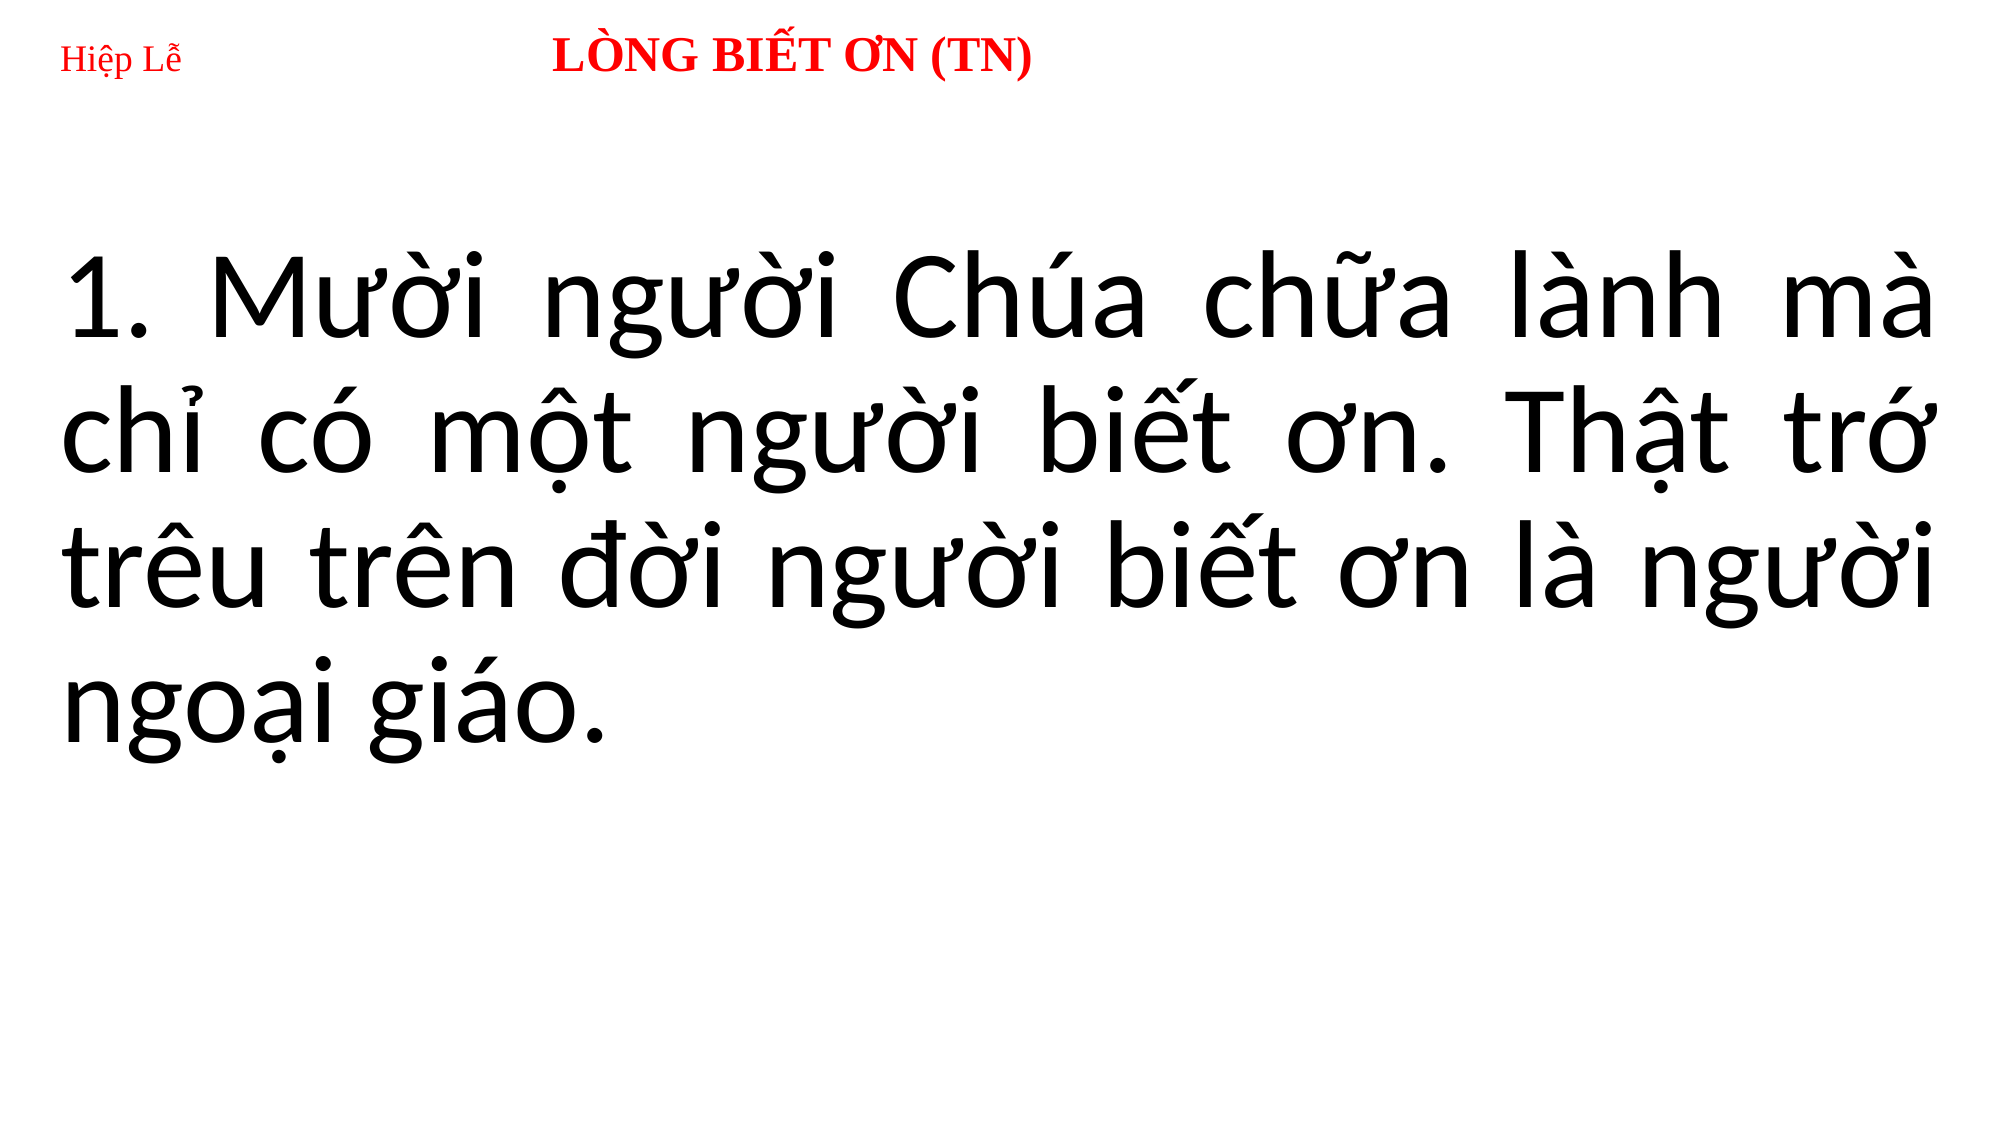

# Hiệp Lễ                                       LÒNG BIẾT ƠN (TN)
1. Mười người Chúa chữa lành mà chỉ có một người biết ơn. Thật trớ trêu trên đời người biết ơn là người ngoại giáo.